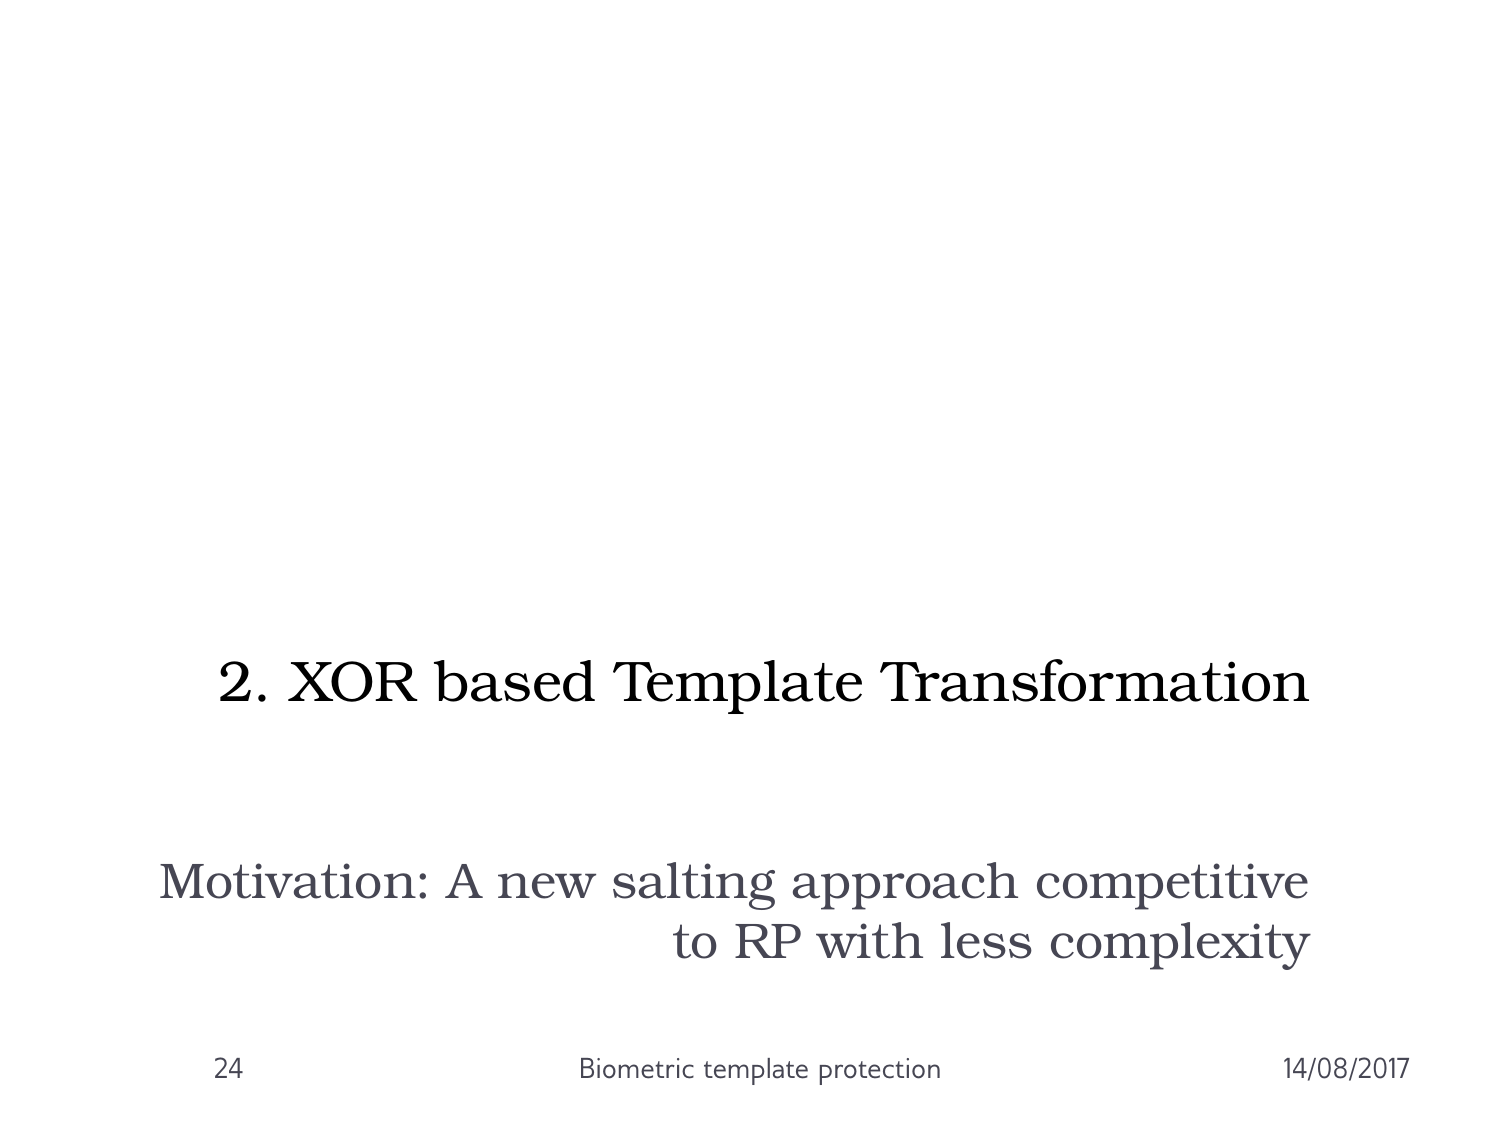

# 2. XOR based Template Transformation
Motivation: A new salting approach competitive to RP with less complexity
24
Biometric template protection
14/08/2017